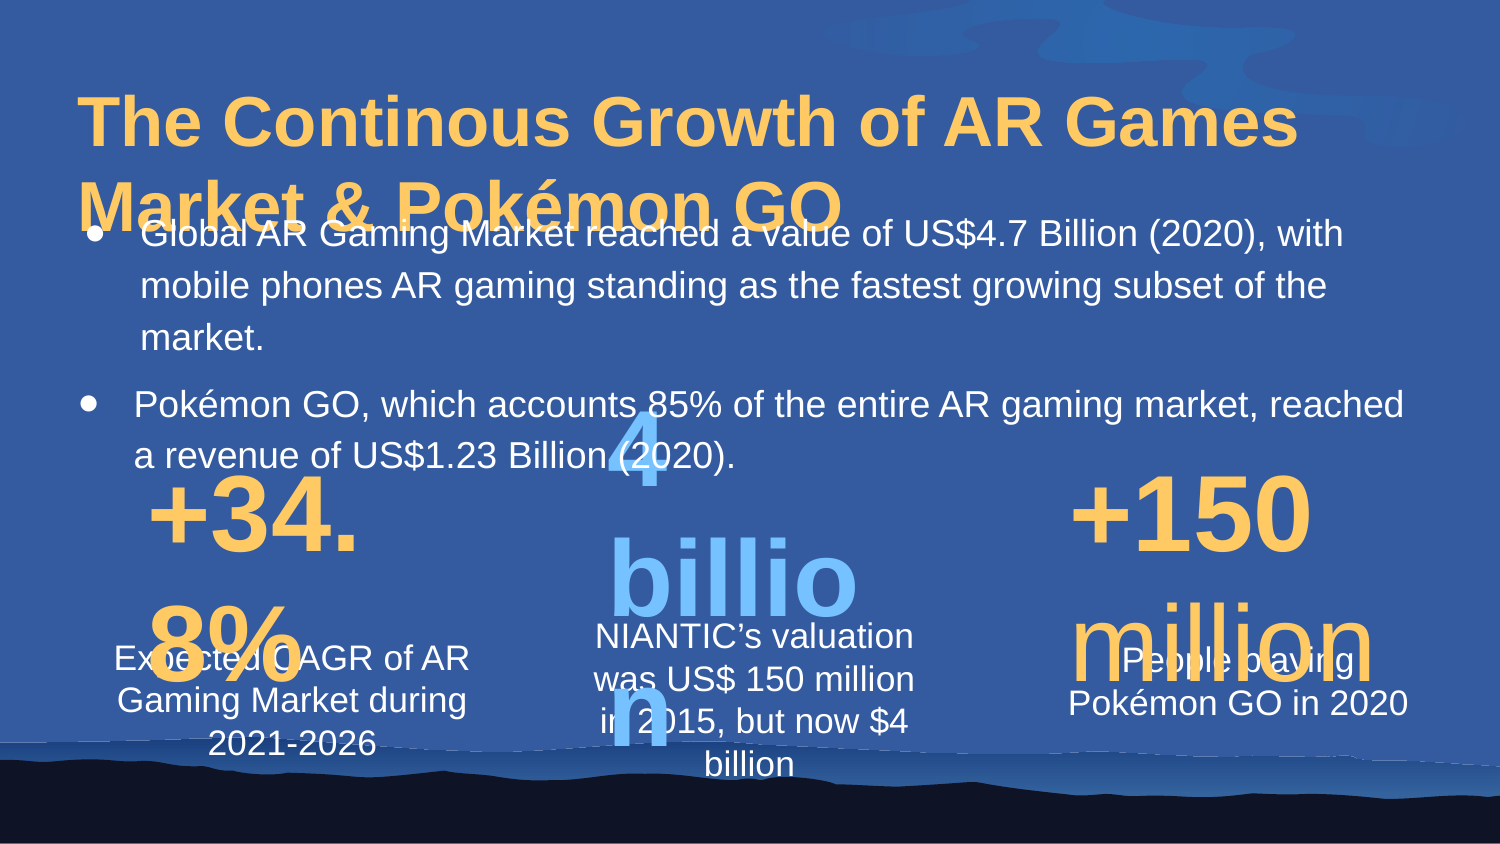

# The Continous Growth of AR Games Market & Pokémon GO
Global AR Gaming Market reached a value of US$4.7 Billion (2020), with mobile phones AR gaming standing as the fastest growing subset of the market.
Pokémon GO, which accounts 85% of the entire AR gaming market, reached a revenue of US$1.23 Billion (2020).
Steps daily
(average)
4 billion
+150 million
+34.8%
Expected CAGR of AR Gaming Market during 2021-2026
NIANTIC’s valuation was US$ 150 million in 2015, but now $4 billion
People playing Pokémon GO in 2020